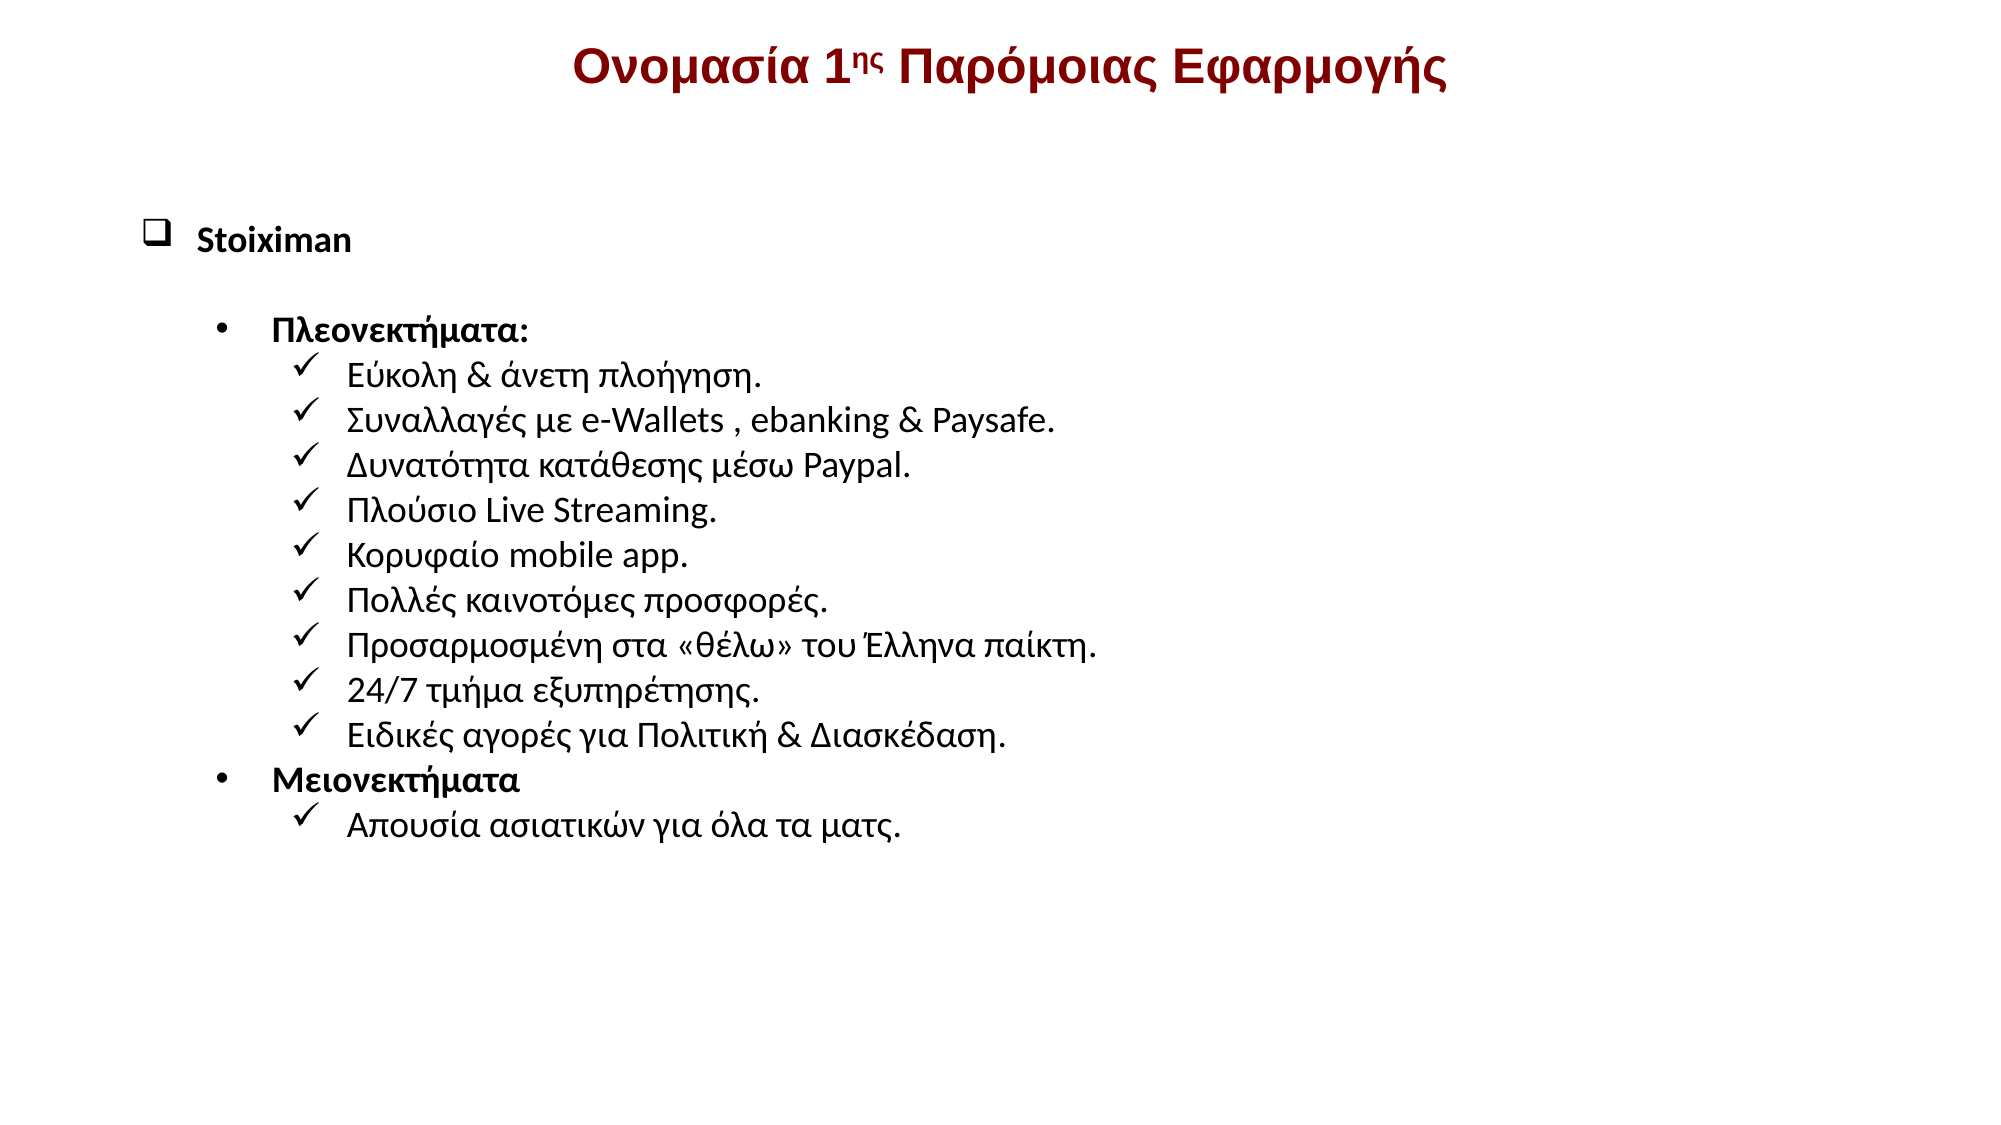

Ονομασία 1ης Παρόμοιας Εφαρμογής
Stoiximan

Πλεονεκτήματα:
Εύκολη & άνετη πλοήγηση.
Συναλλαγές με e-Wallets , ebanking & Paysafe.
Δυνατότητα κατάθεσης μέσω Paypal.
Πλούσιο Live Streaming.
Κορυφαίο mobile app.
Πολλές καινοτόμες προσφορές.
Προσαρμοσμένη στα «θέλω» του Έλληνα παίκτη.
24/7 τμήμα εξυπηρέτησης.
Ειδικές αγορές για Πολιτική & Διασκέδαση.
Μειονεκτήματα
Απουσία ασιατικών για όλα τα ματς.